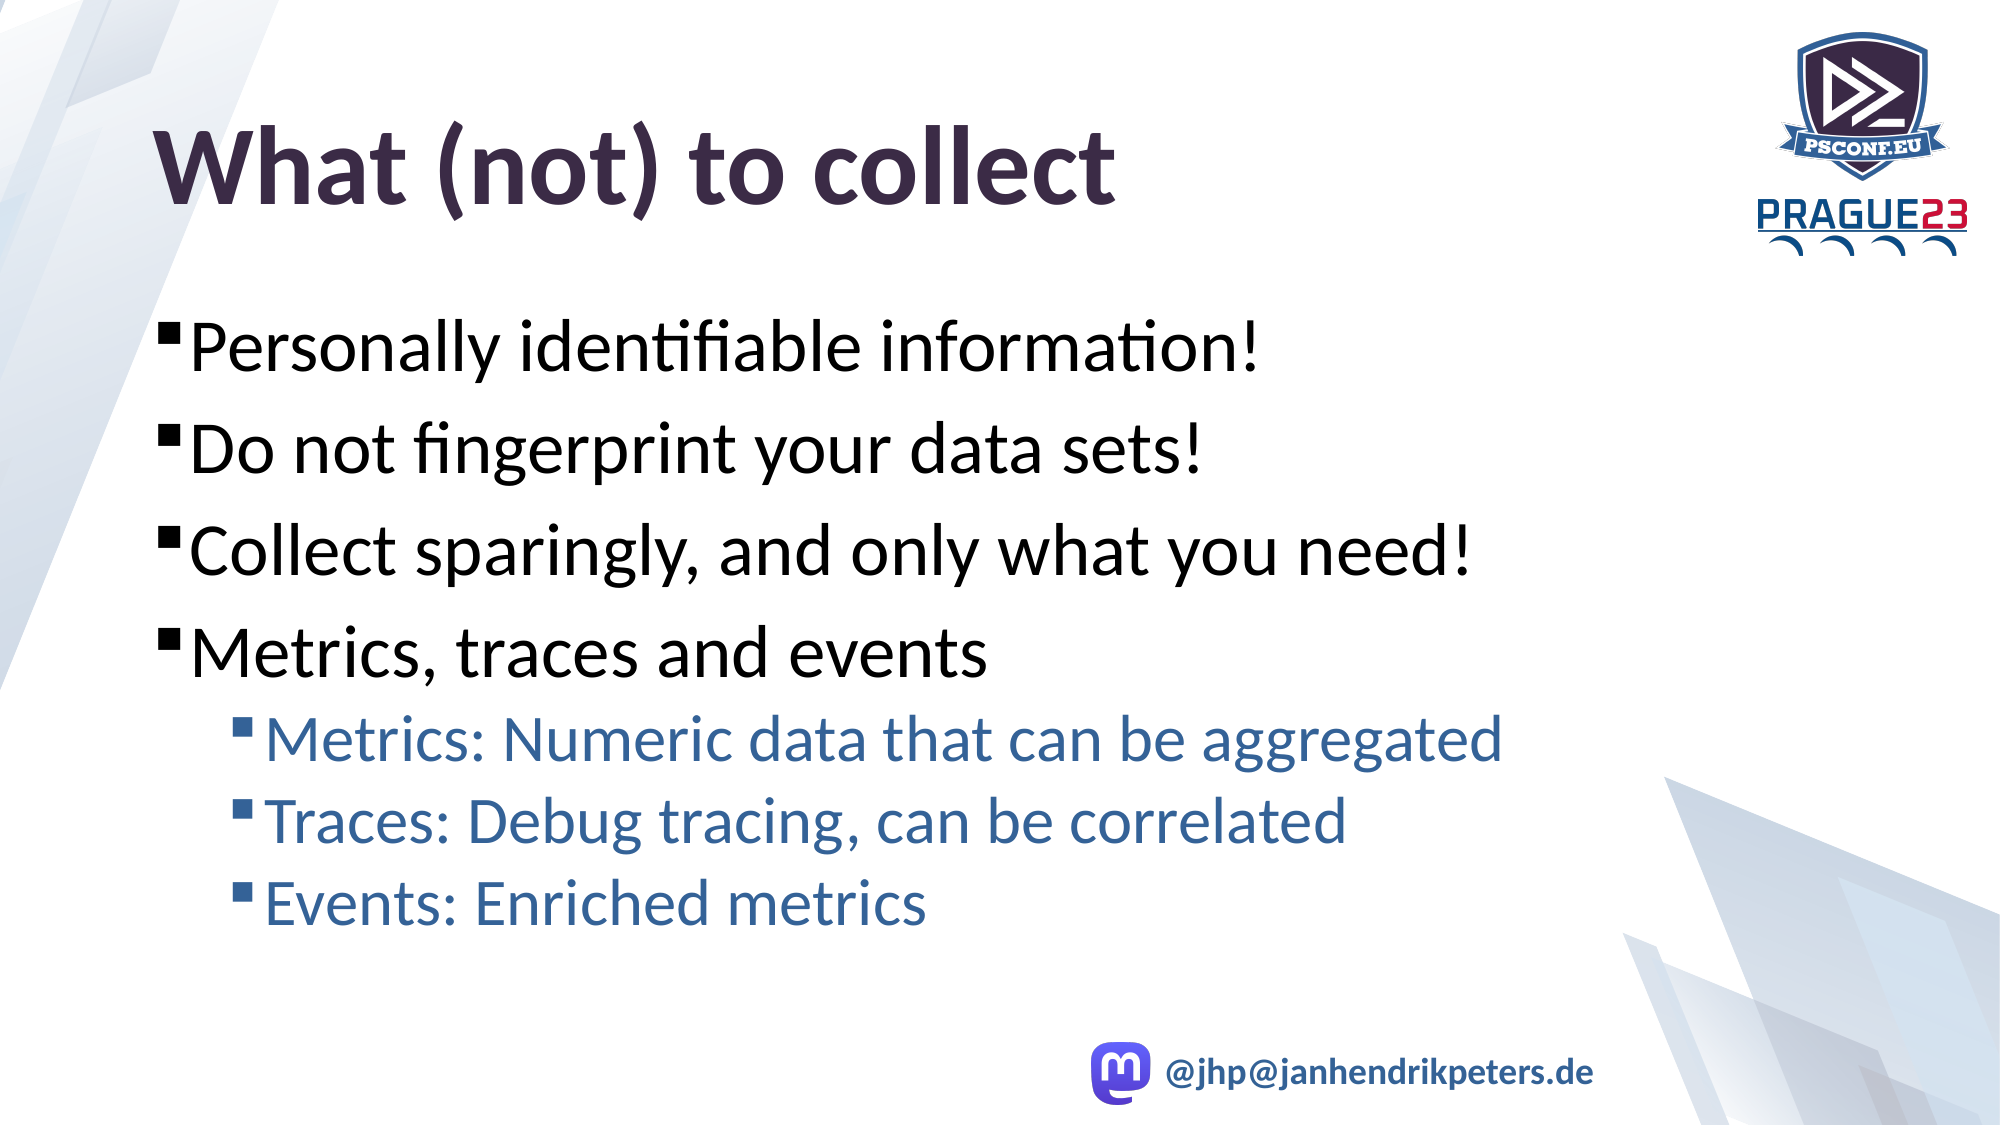

# What (not) to collect
Personally identifiable information!
Do not fingerprint your data sets!
Collect sparingly, and only what you need!
Metrics, traces and events
Metrics: Numeric data that can be aggregated
Traces: Debug tracing, can be correlated
Events: Enriched metrics